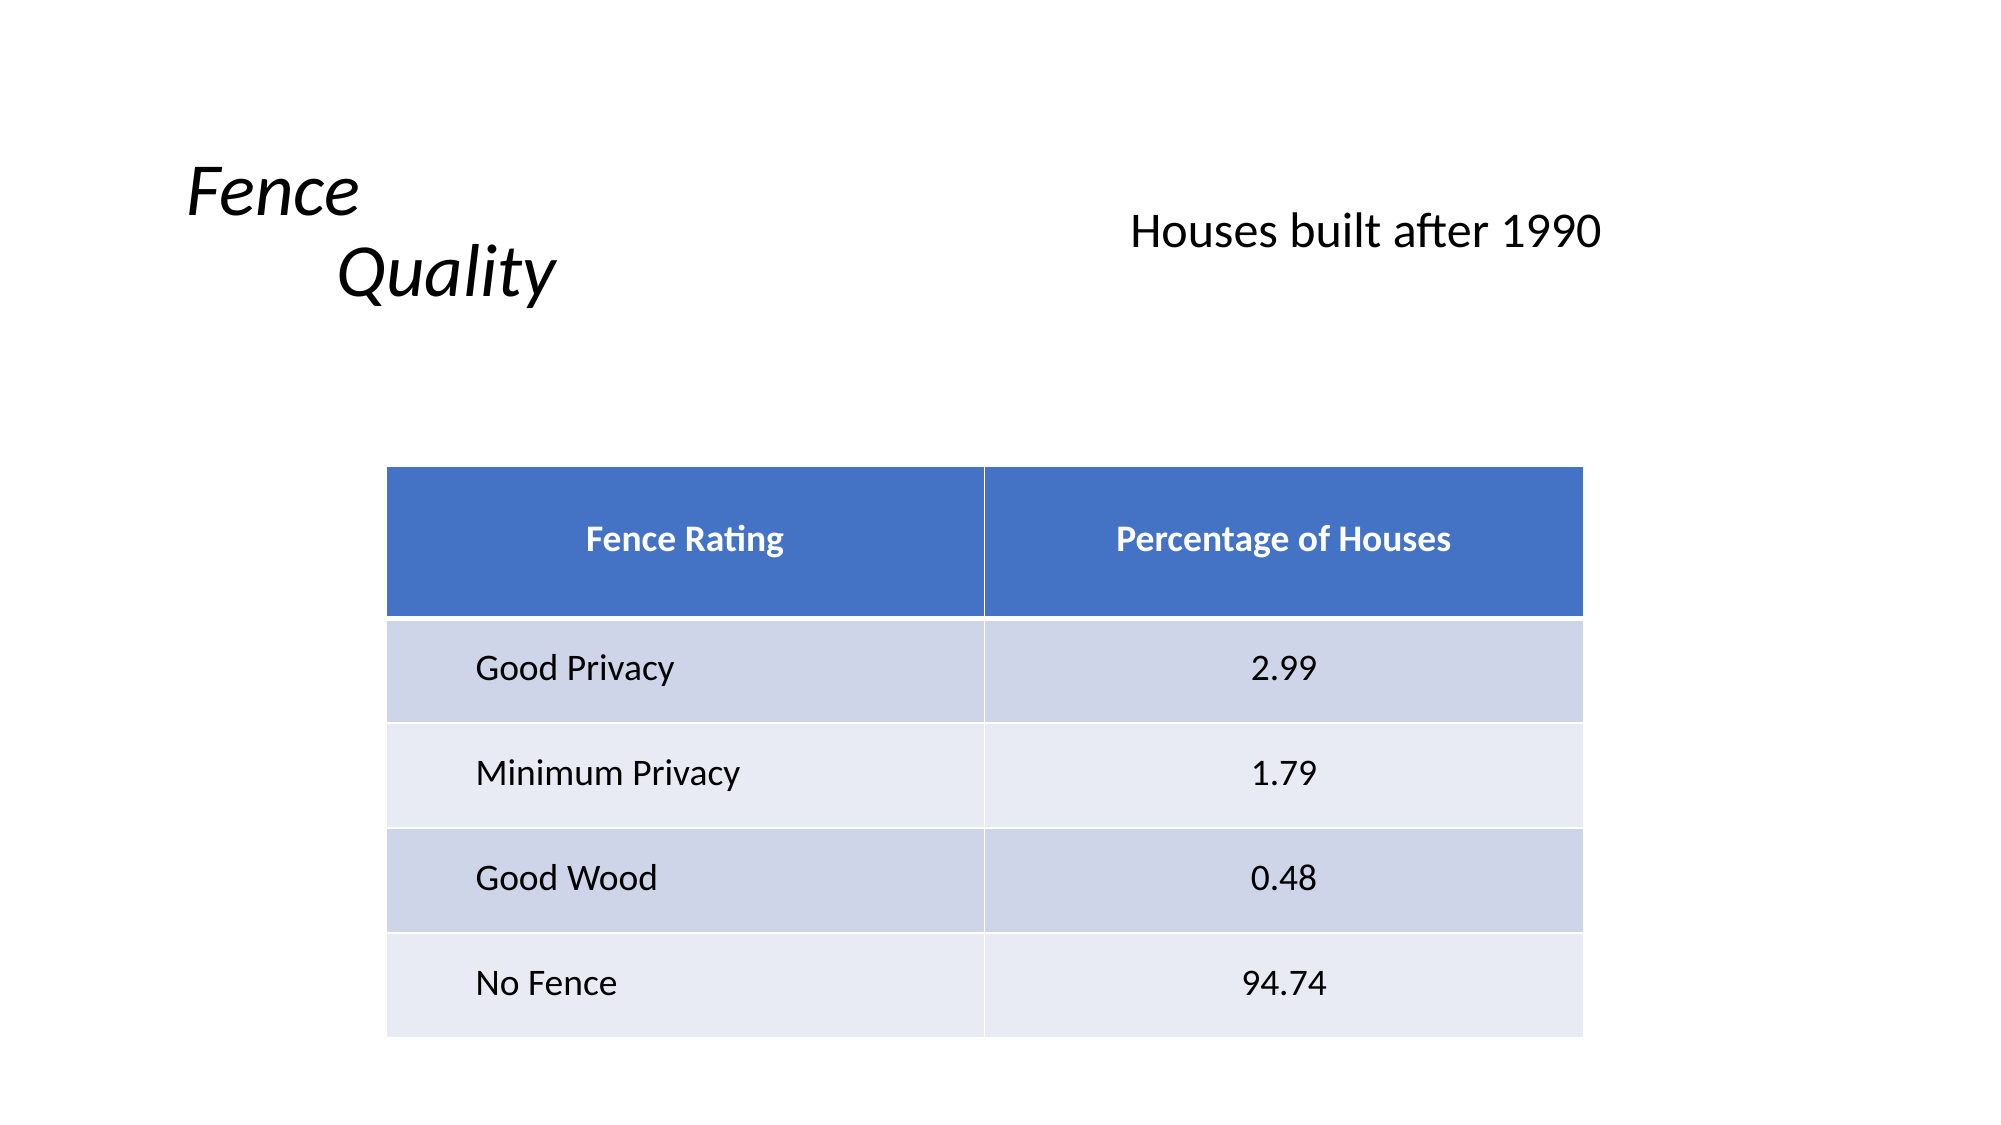

# Fence Quality
Houses built after 1990
| Fence Rating | Percentage of Houses |
| --- | --- |
| Good Privacy | 2.99 |
| Minimum Privacy | 1.79 |
| Good Wood | 0.48 |
| No Fence | 94.74 |